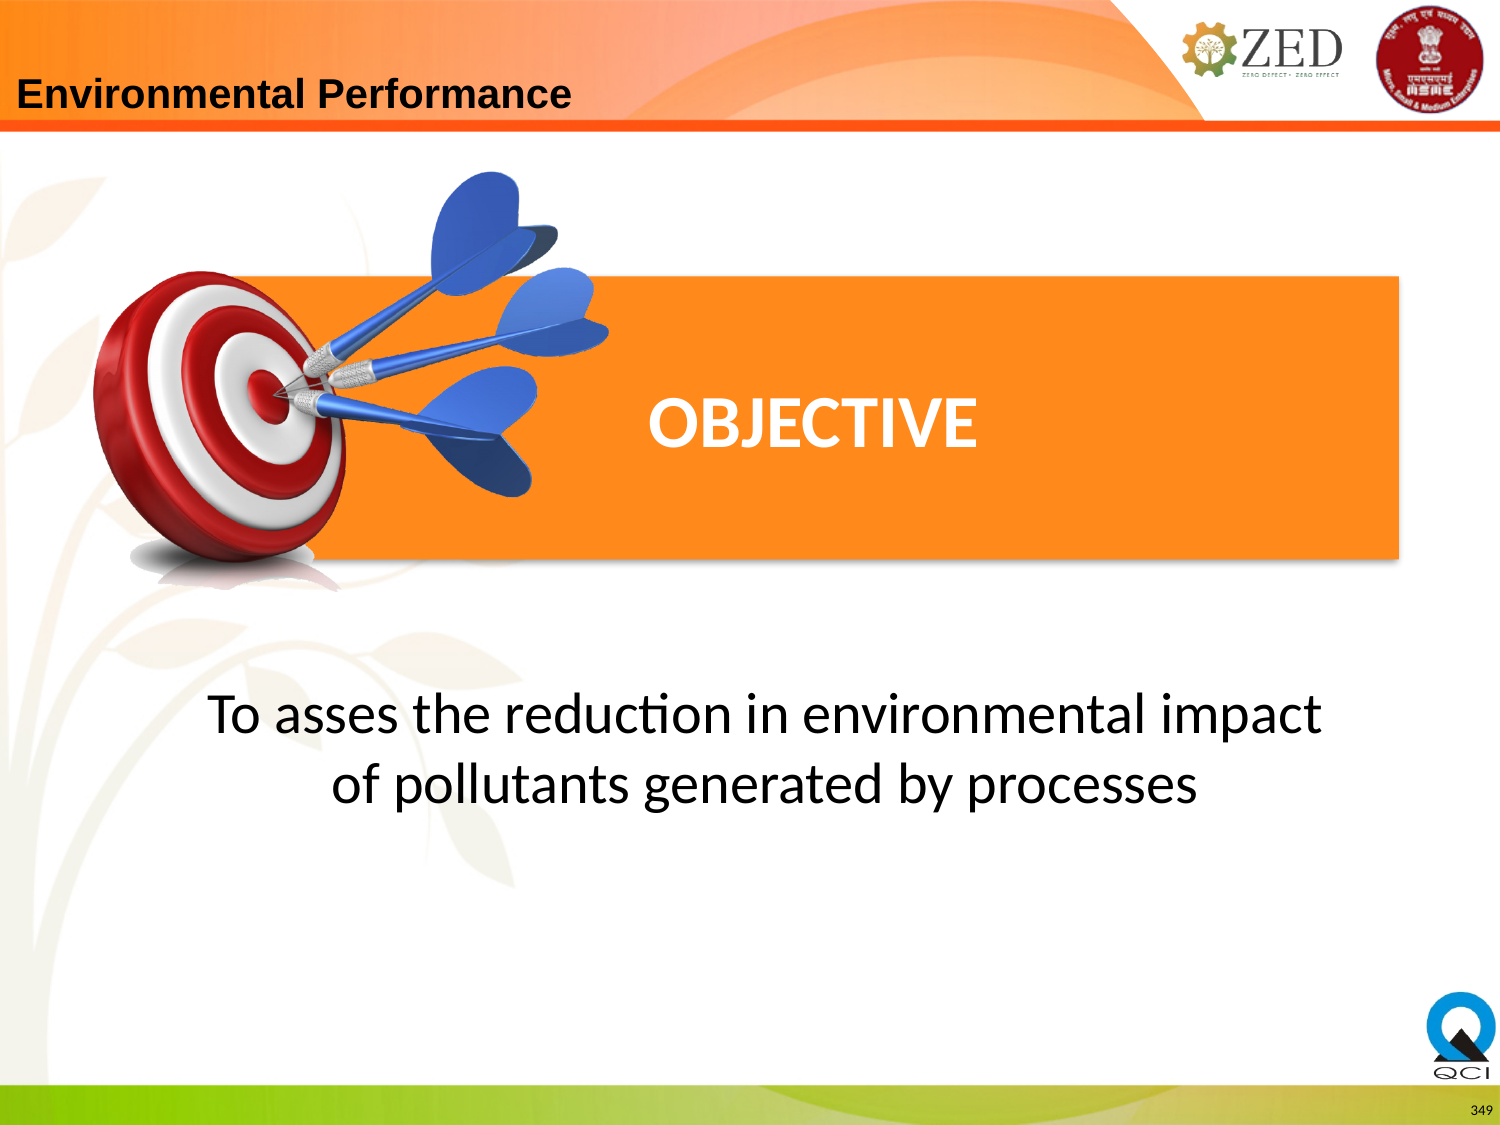

# Environmental Performance
To asses the reduction in environmental impact of pollutants generated by processes